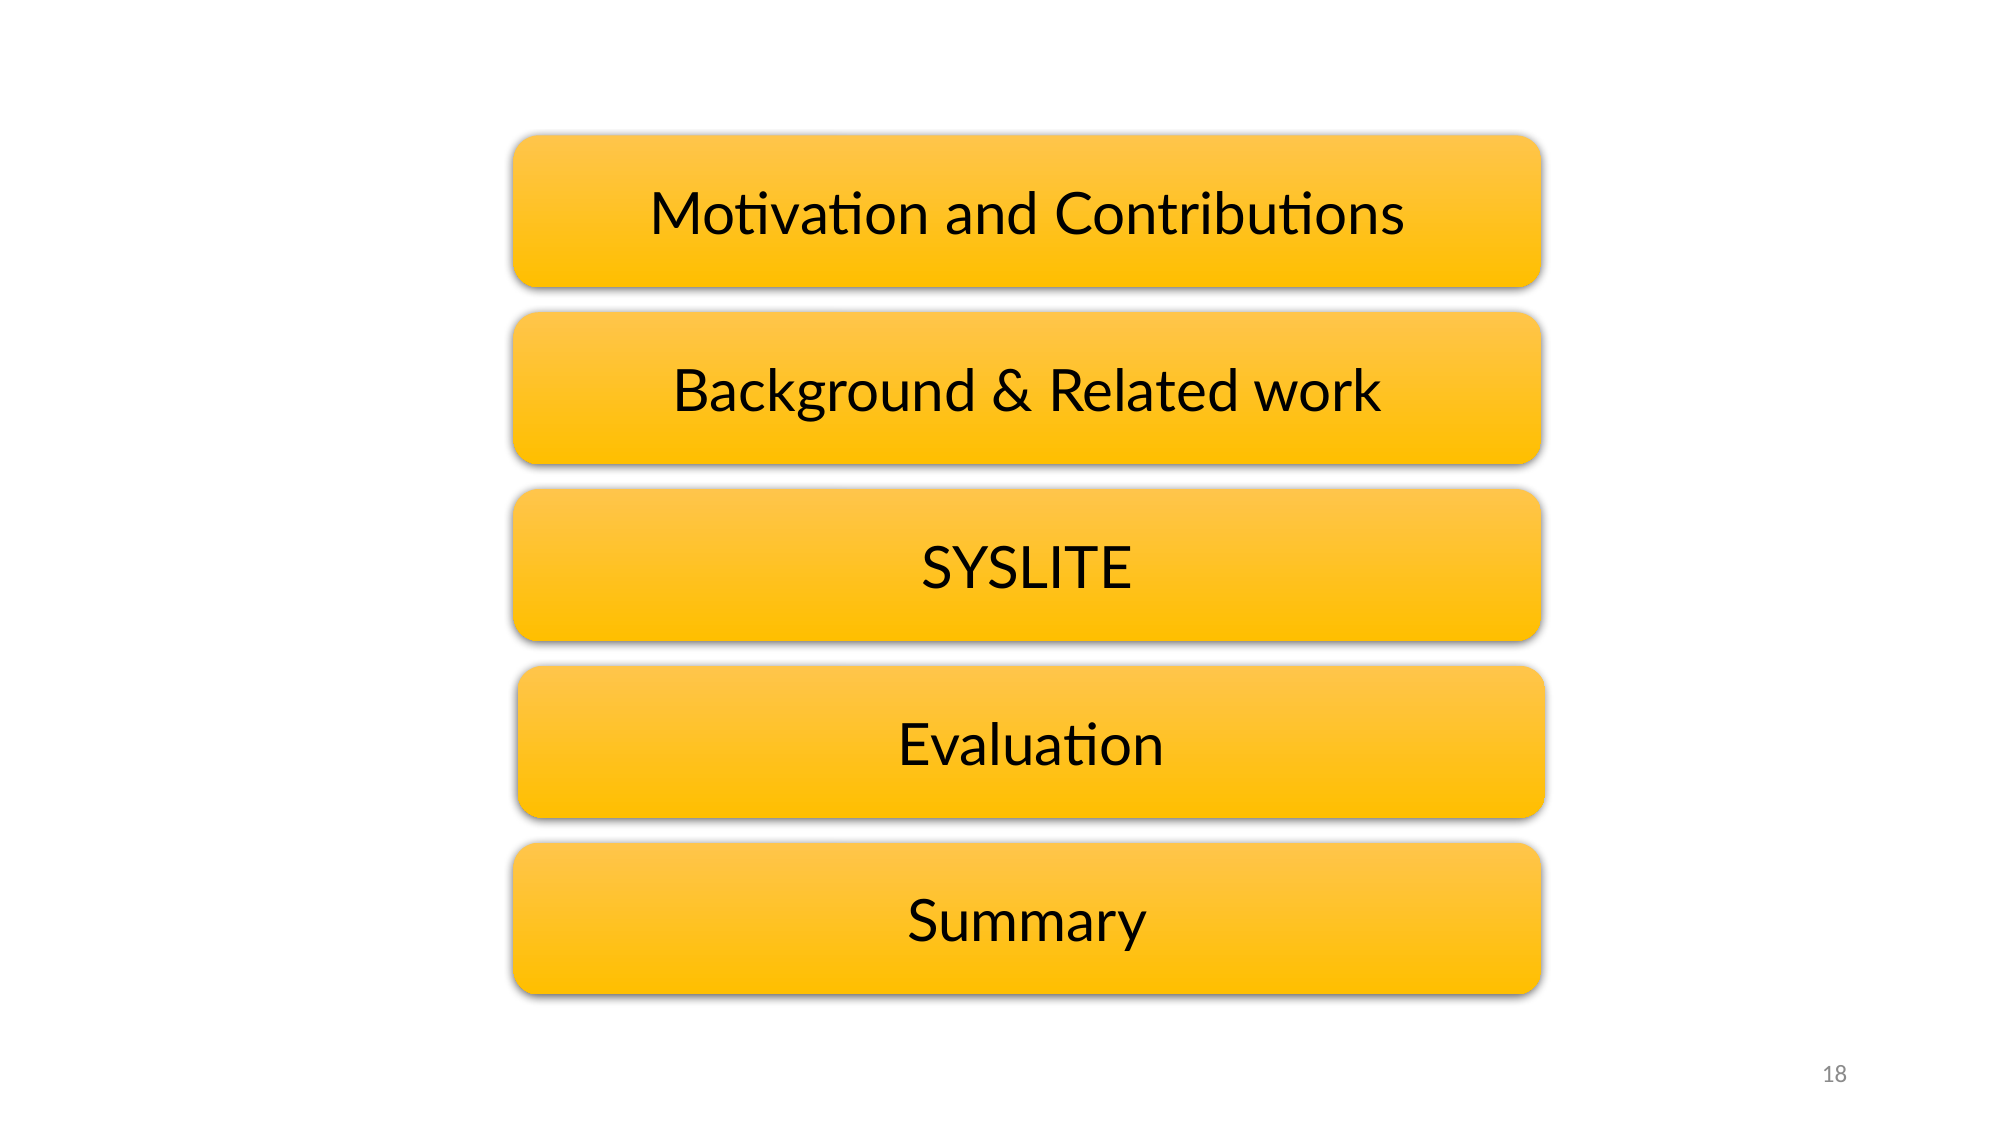

Motivation and Contributions
Background & Related work
SYSLITE
Evaluation
Summary
18